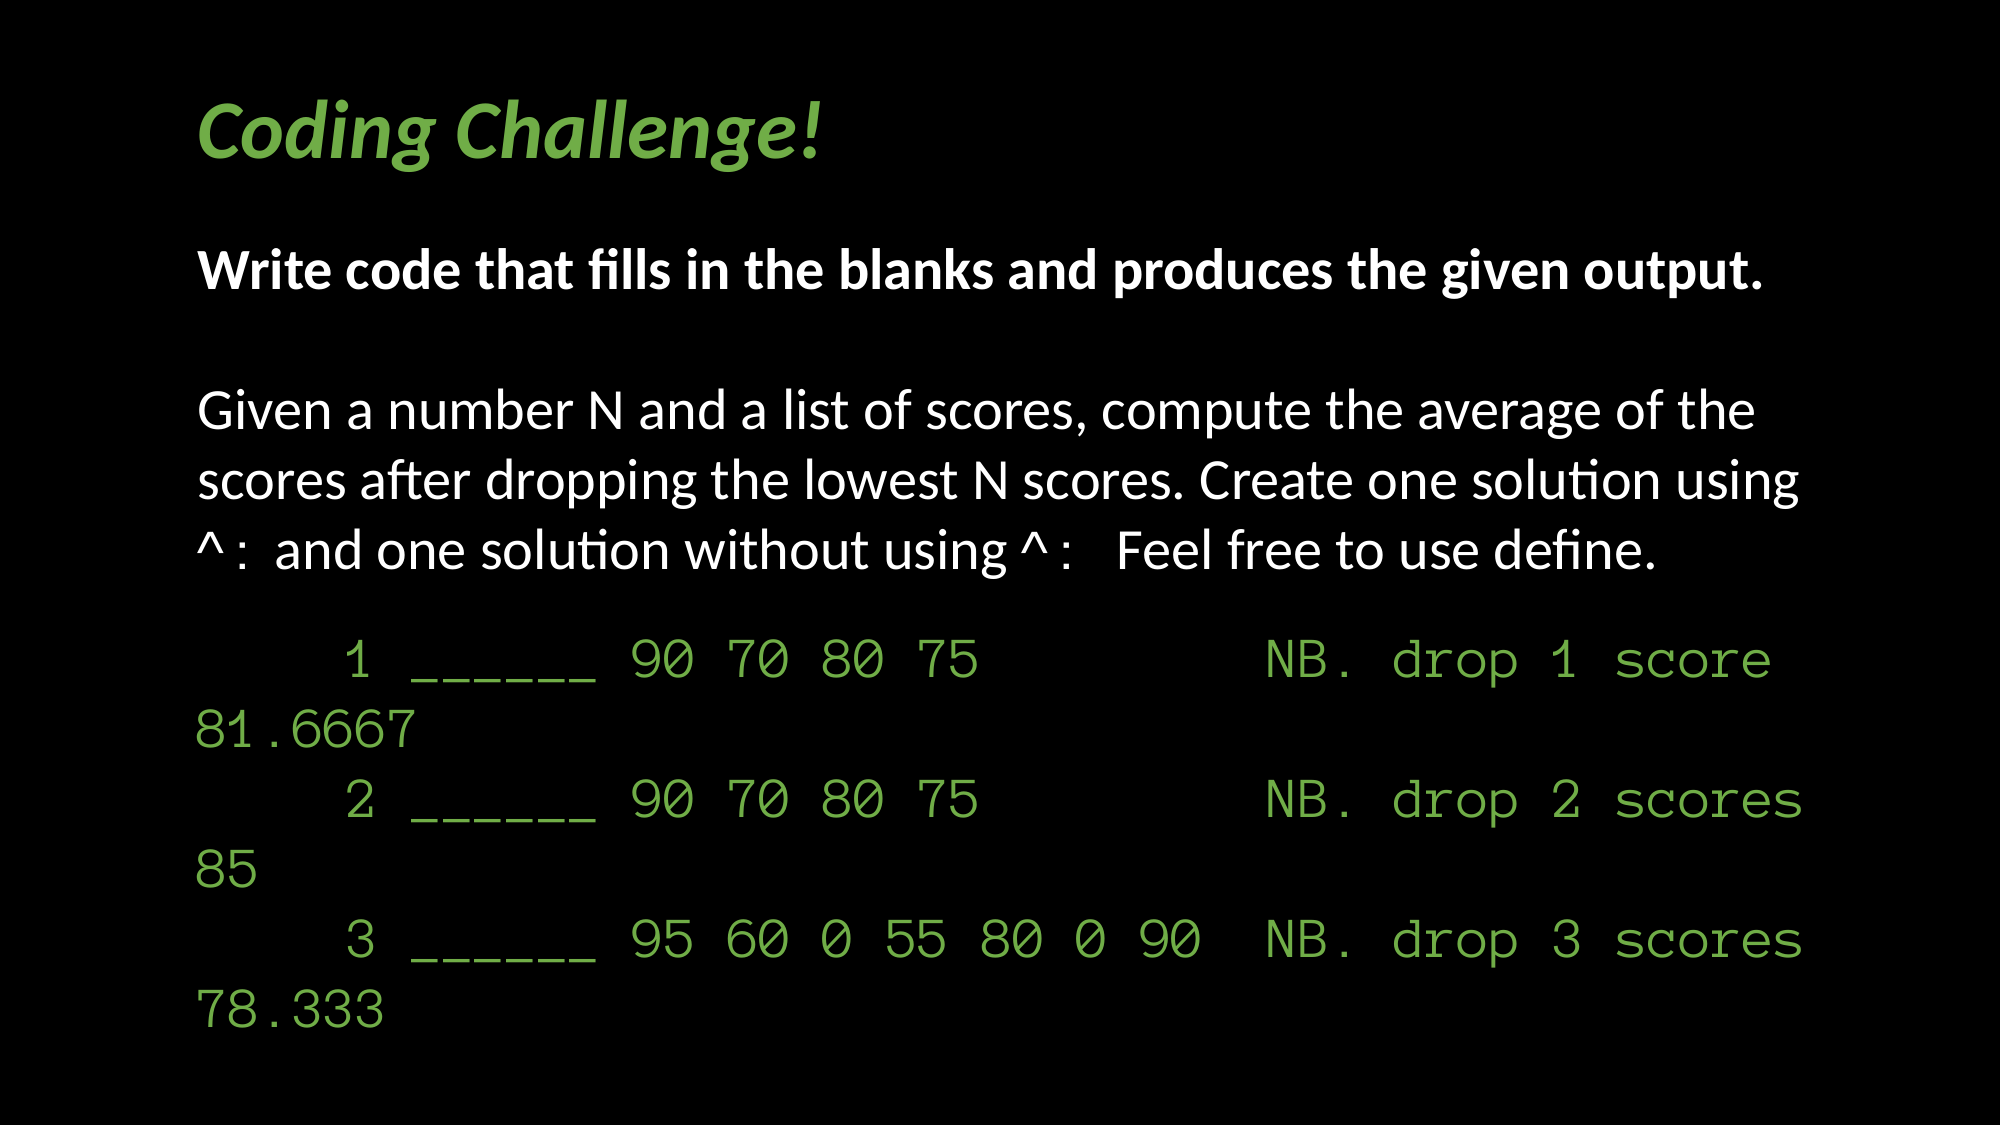

Coding Challenge!
Write code that fills in the blanks and produces the given output.

Given a number N and a list of scores, compute the average of the scores after dropping the lowest N scores. Create one solution using ^: and one solution without using ^: Feel free to use define.
	1 ______ 90 70 80 75         NB. drop 1 score
81.6667
	2 ______ 90 70 80 75         NB. drop 2 scores
85
	3 ______ 95 60 0 55 80 0 90  NB. drop 3 scores
78.333